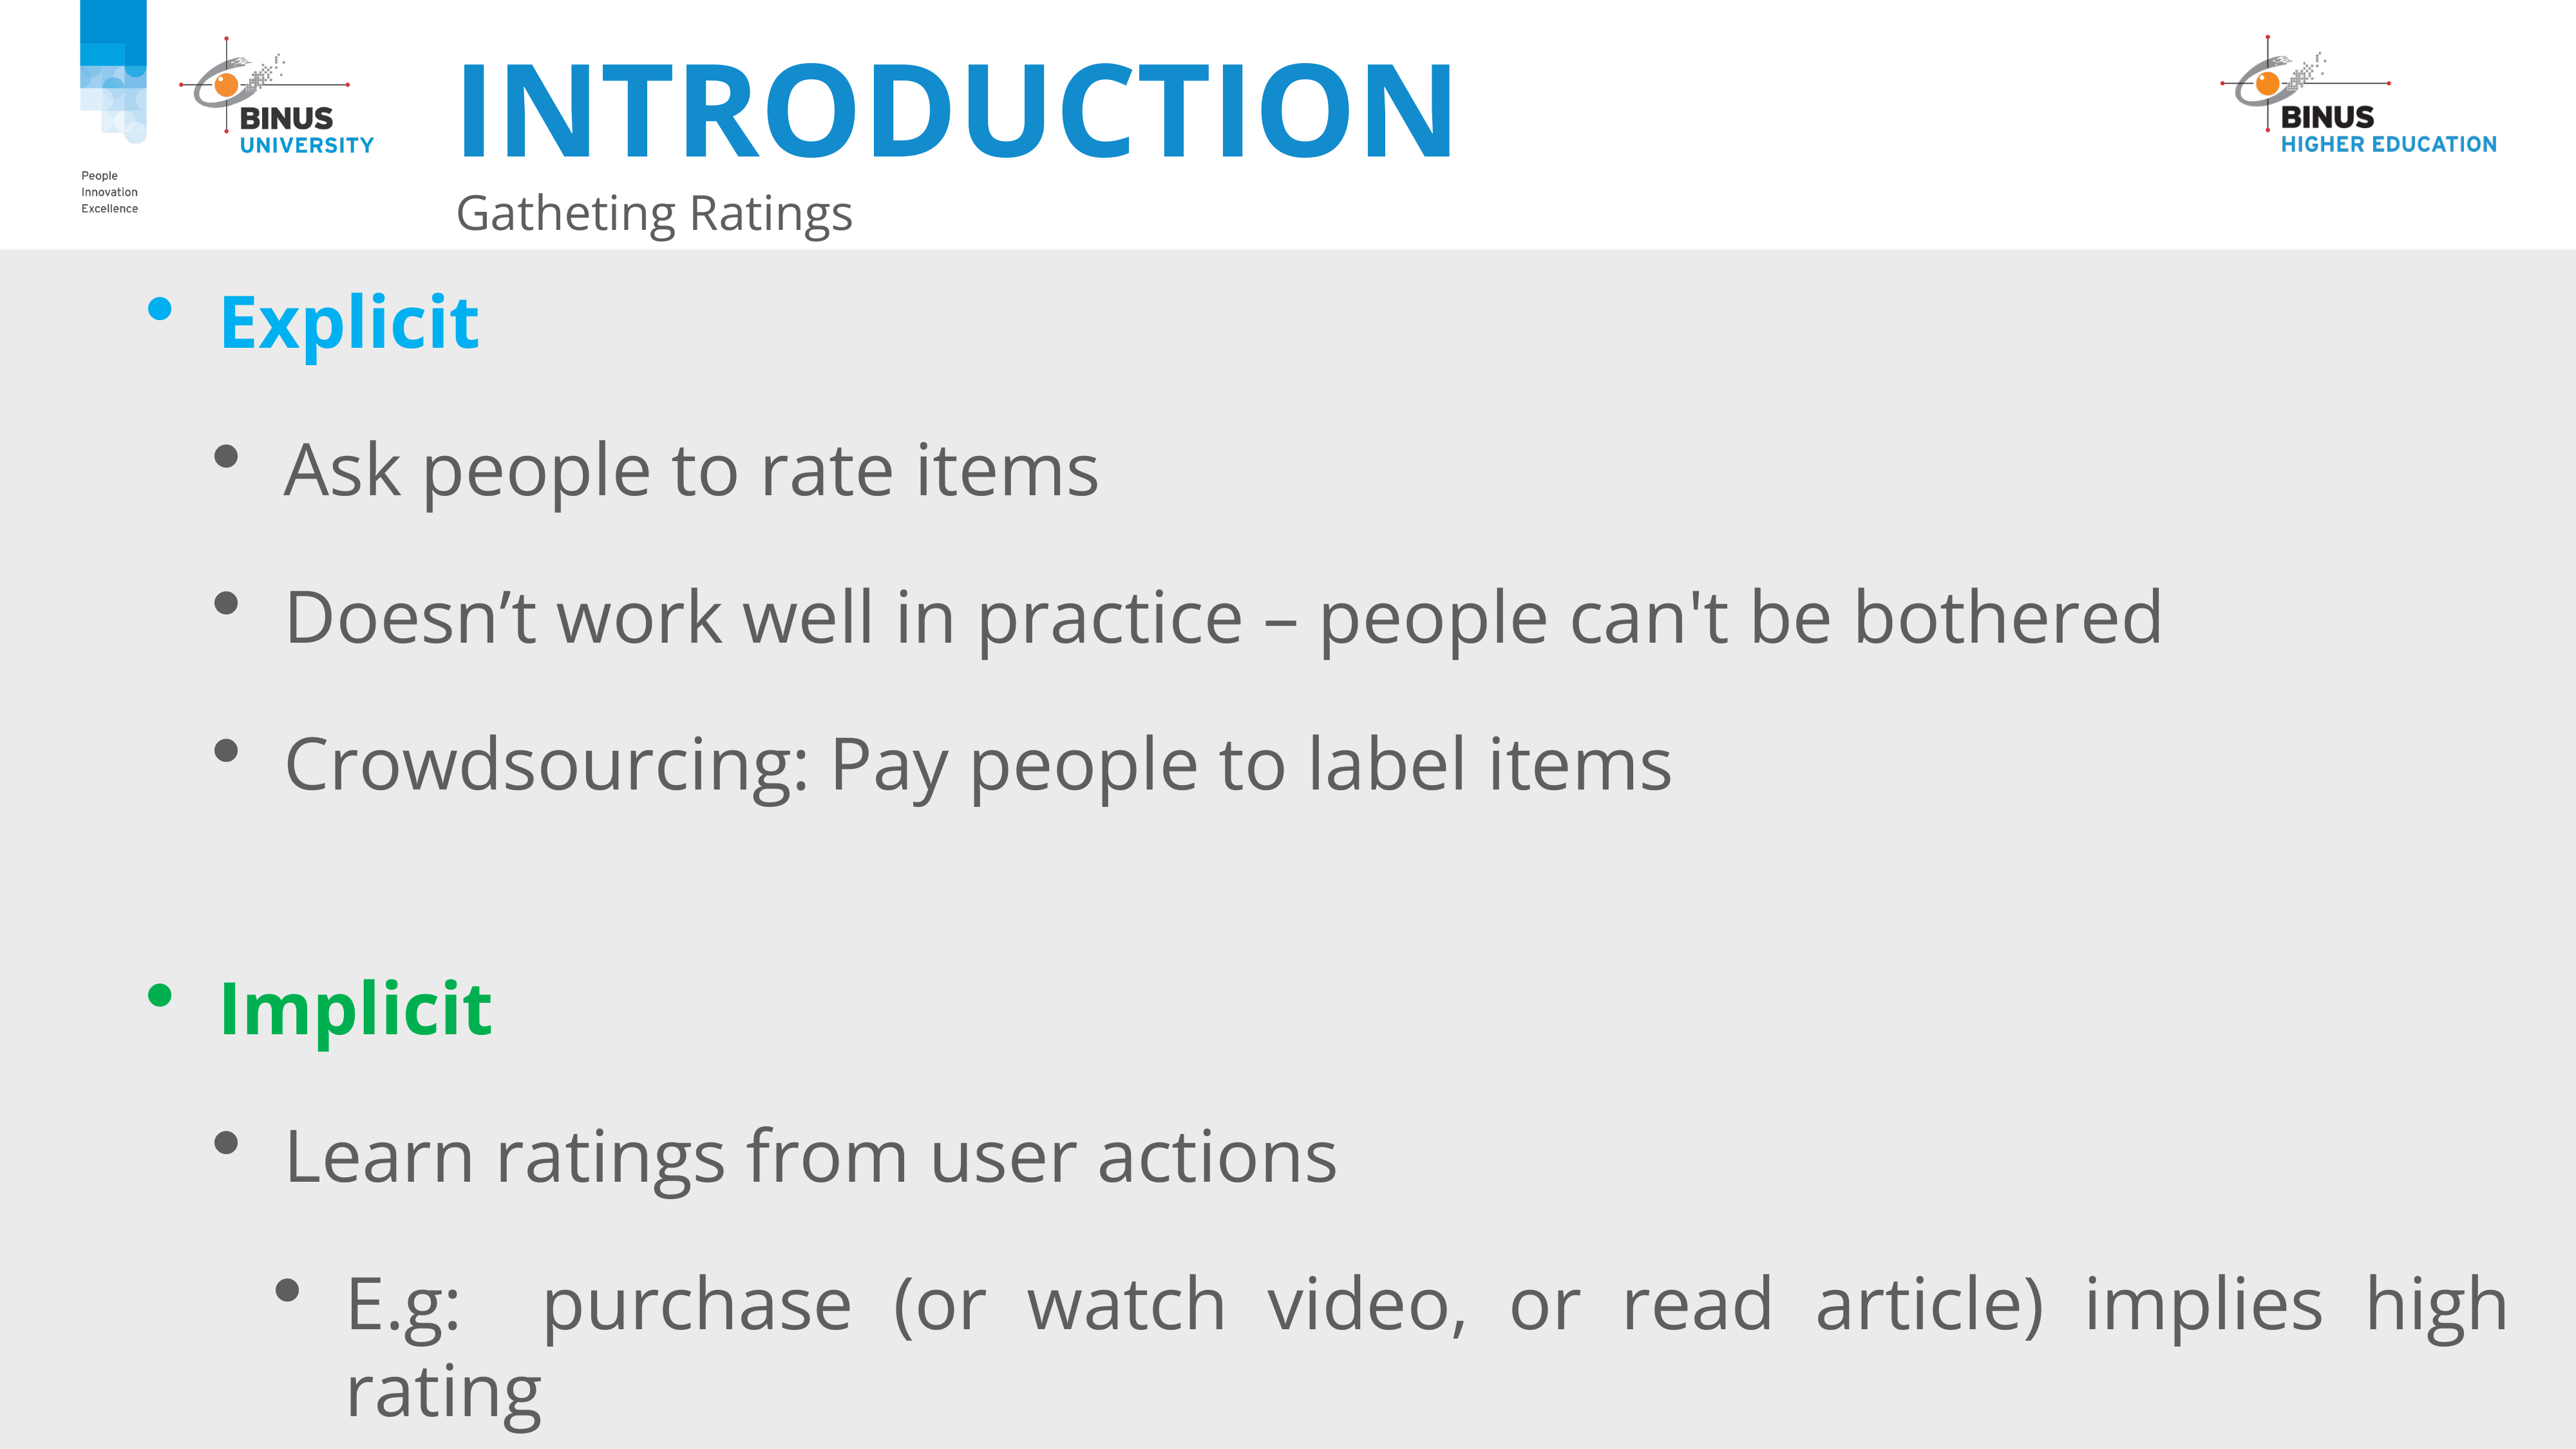

# Introduction
Gatheting Ratings
Explicit
Ask people to rate items
Doesn’t work well in practice – people can't be bothered
Crowdsourcing: Pay people to label items

Implicit
Learn ratings from user actions
E.g:  purchase (or watch video, or read article) implies high rating